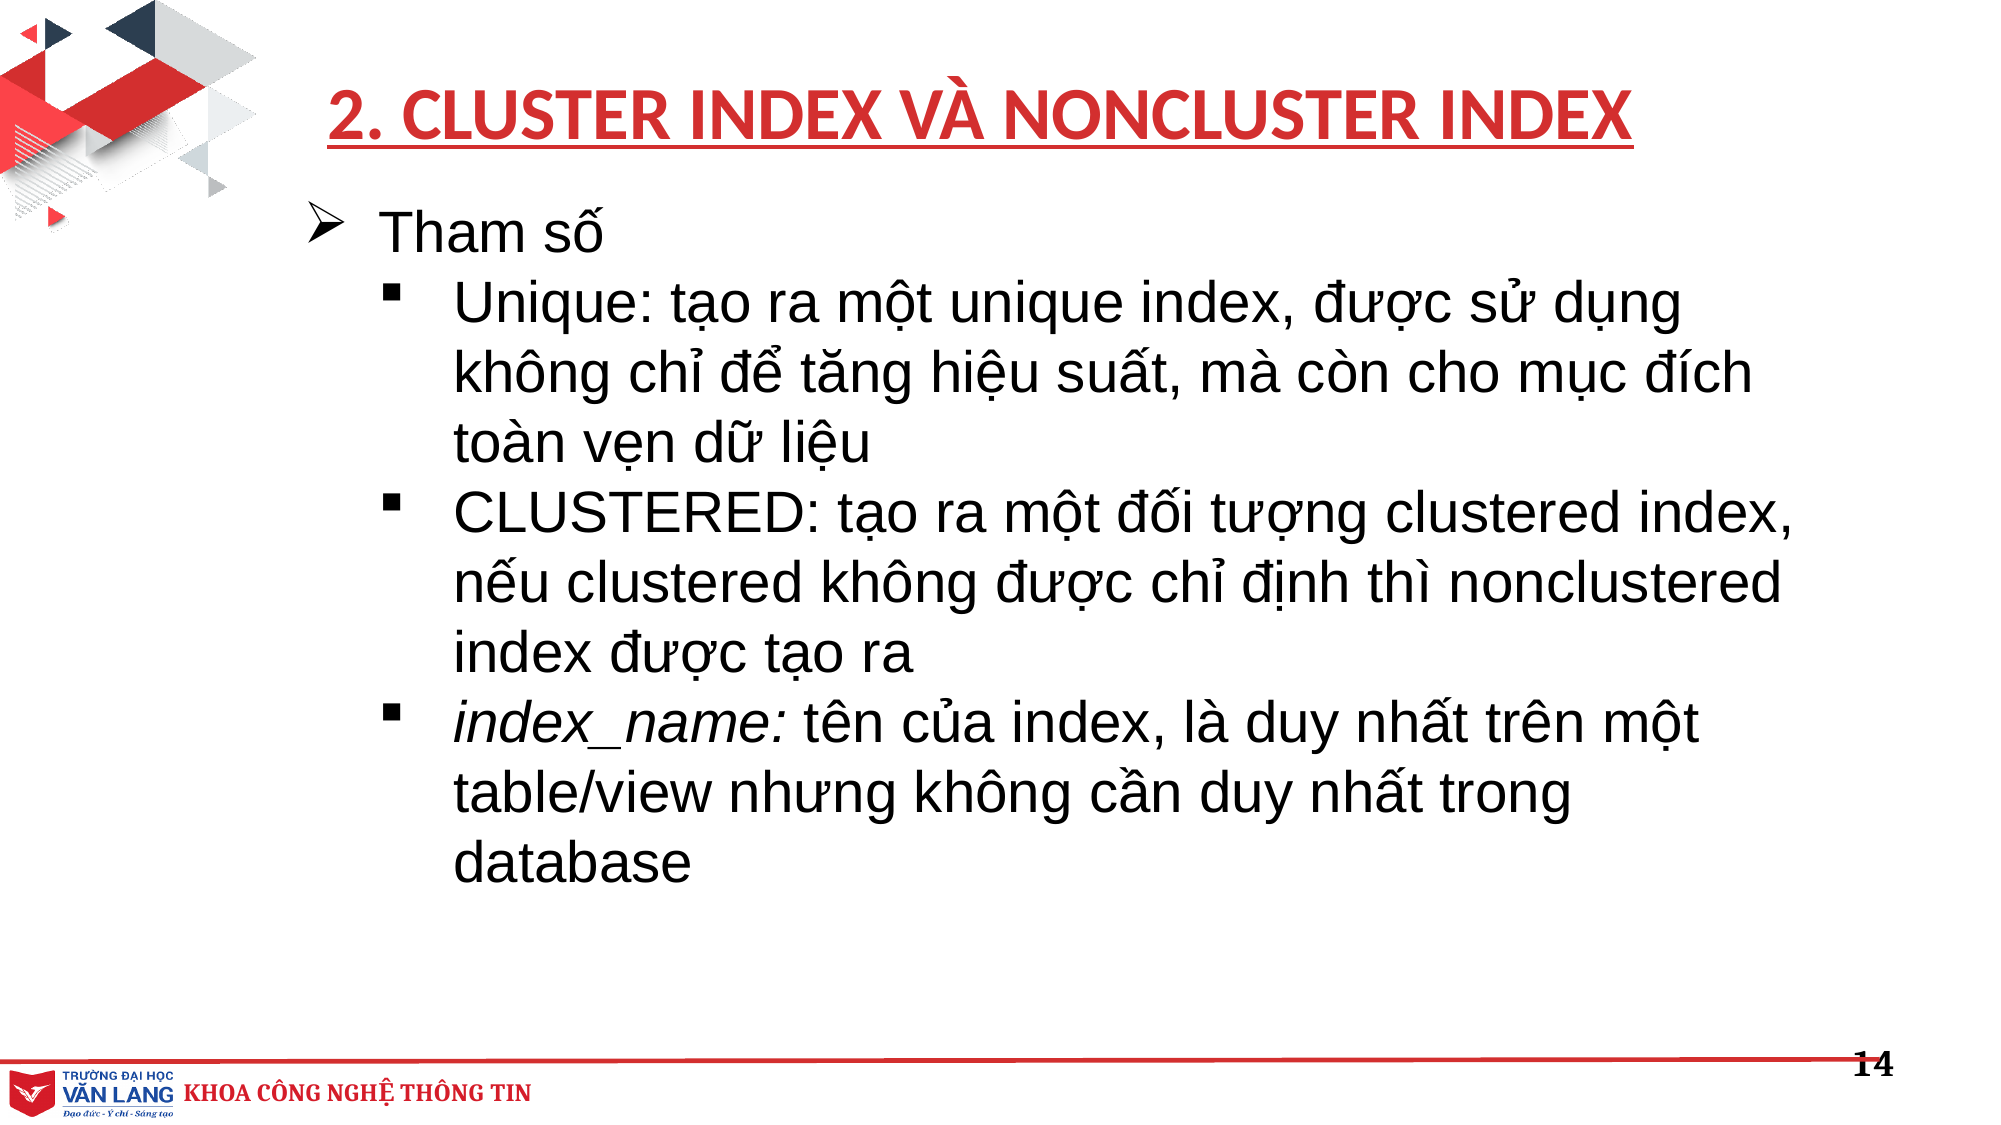

2. CLUSTER INDEX VÀ NONCLUSTER INDEX

Tham số
Unique: tạo ra một unique index, được sử dụng không chỉ để tăng hiệu suất, mà còn cho mục đích toàn vẹn dữ liệu
CLUSTERED: tạo ra một đối tượng clustered index, nếu clustered không được chỉ định thì nonclustered index được tạo ra
index_name: tên của index, là duy nhất trên một table/view nhưng không cần duy nhất trong database